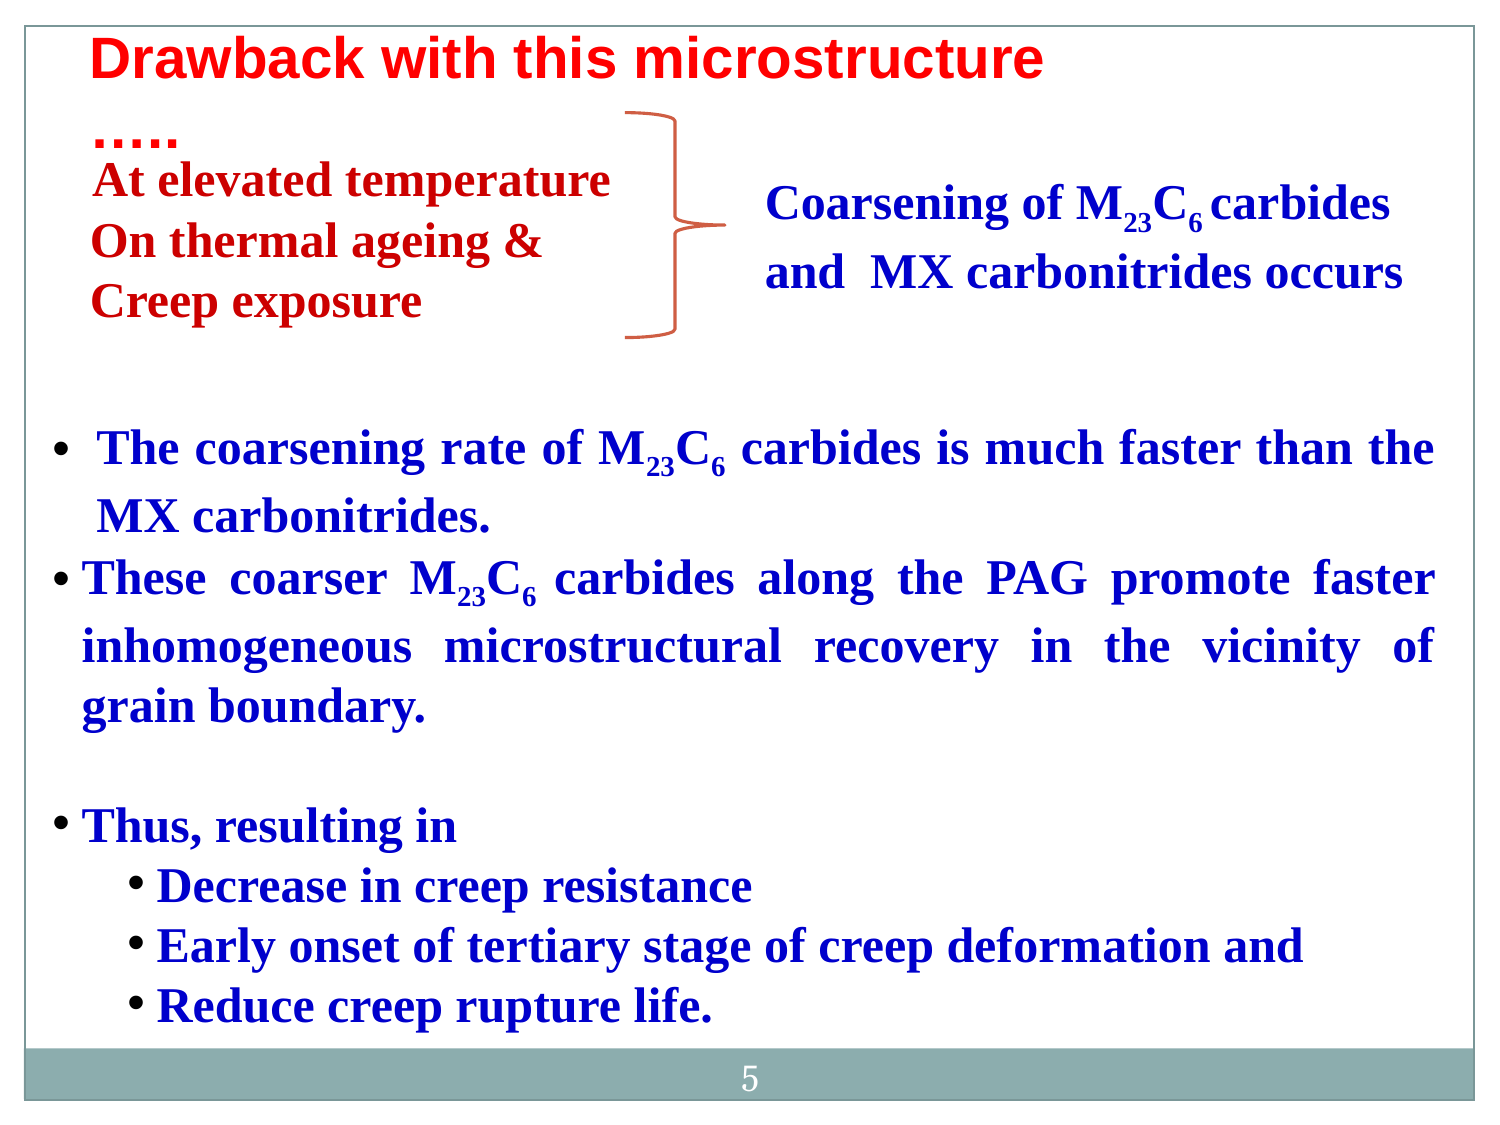

Drawback with this microstructure …..

At elevated temperature
Coarsening of M23C6 carbides and  MX carbonitrides occurs
On thermal ageing &
Creep exposure
The coarsening rate of M23C6 carbides is much faster than the MX carbonitrides.
These coarser M23C6 carbides along the PAG promote faster inhomogeneous microstructural recovery in the vicinity of grain boundary.

Thus, resulting in
Decrease in creep resistance
Early onset of tertiary stage of creep deformation and
Reduce creep rupture life.
5